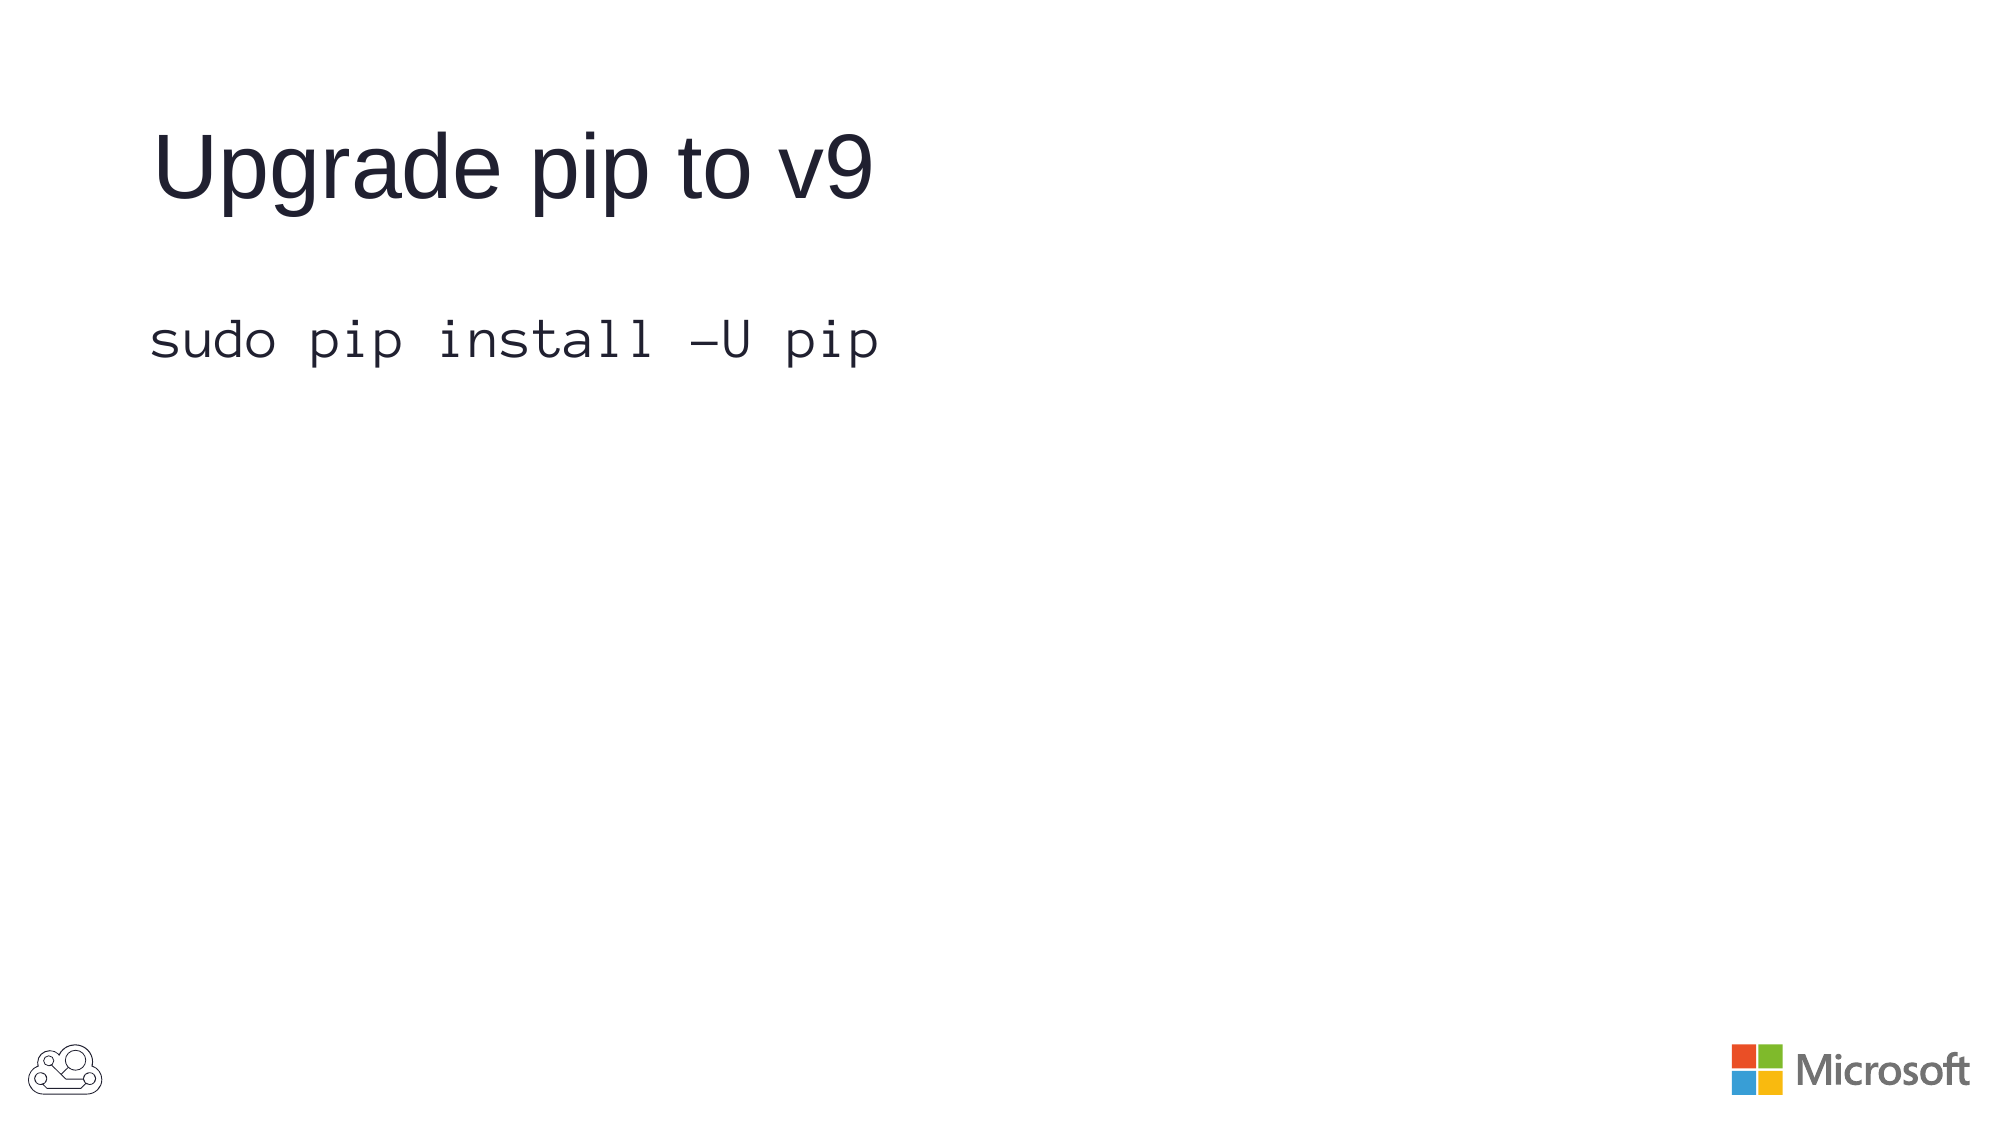

# Upgrade pip to v9
sudo pip install -U pip